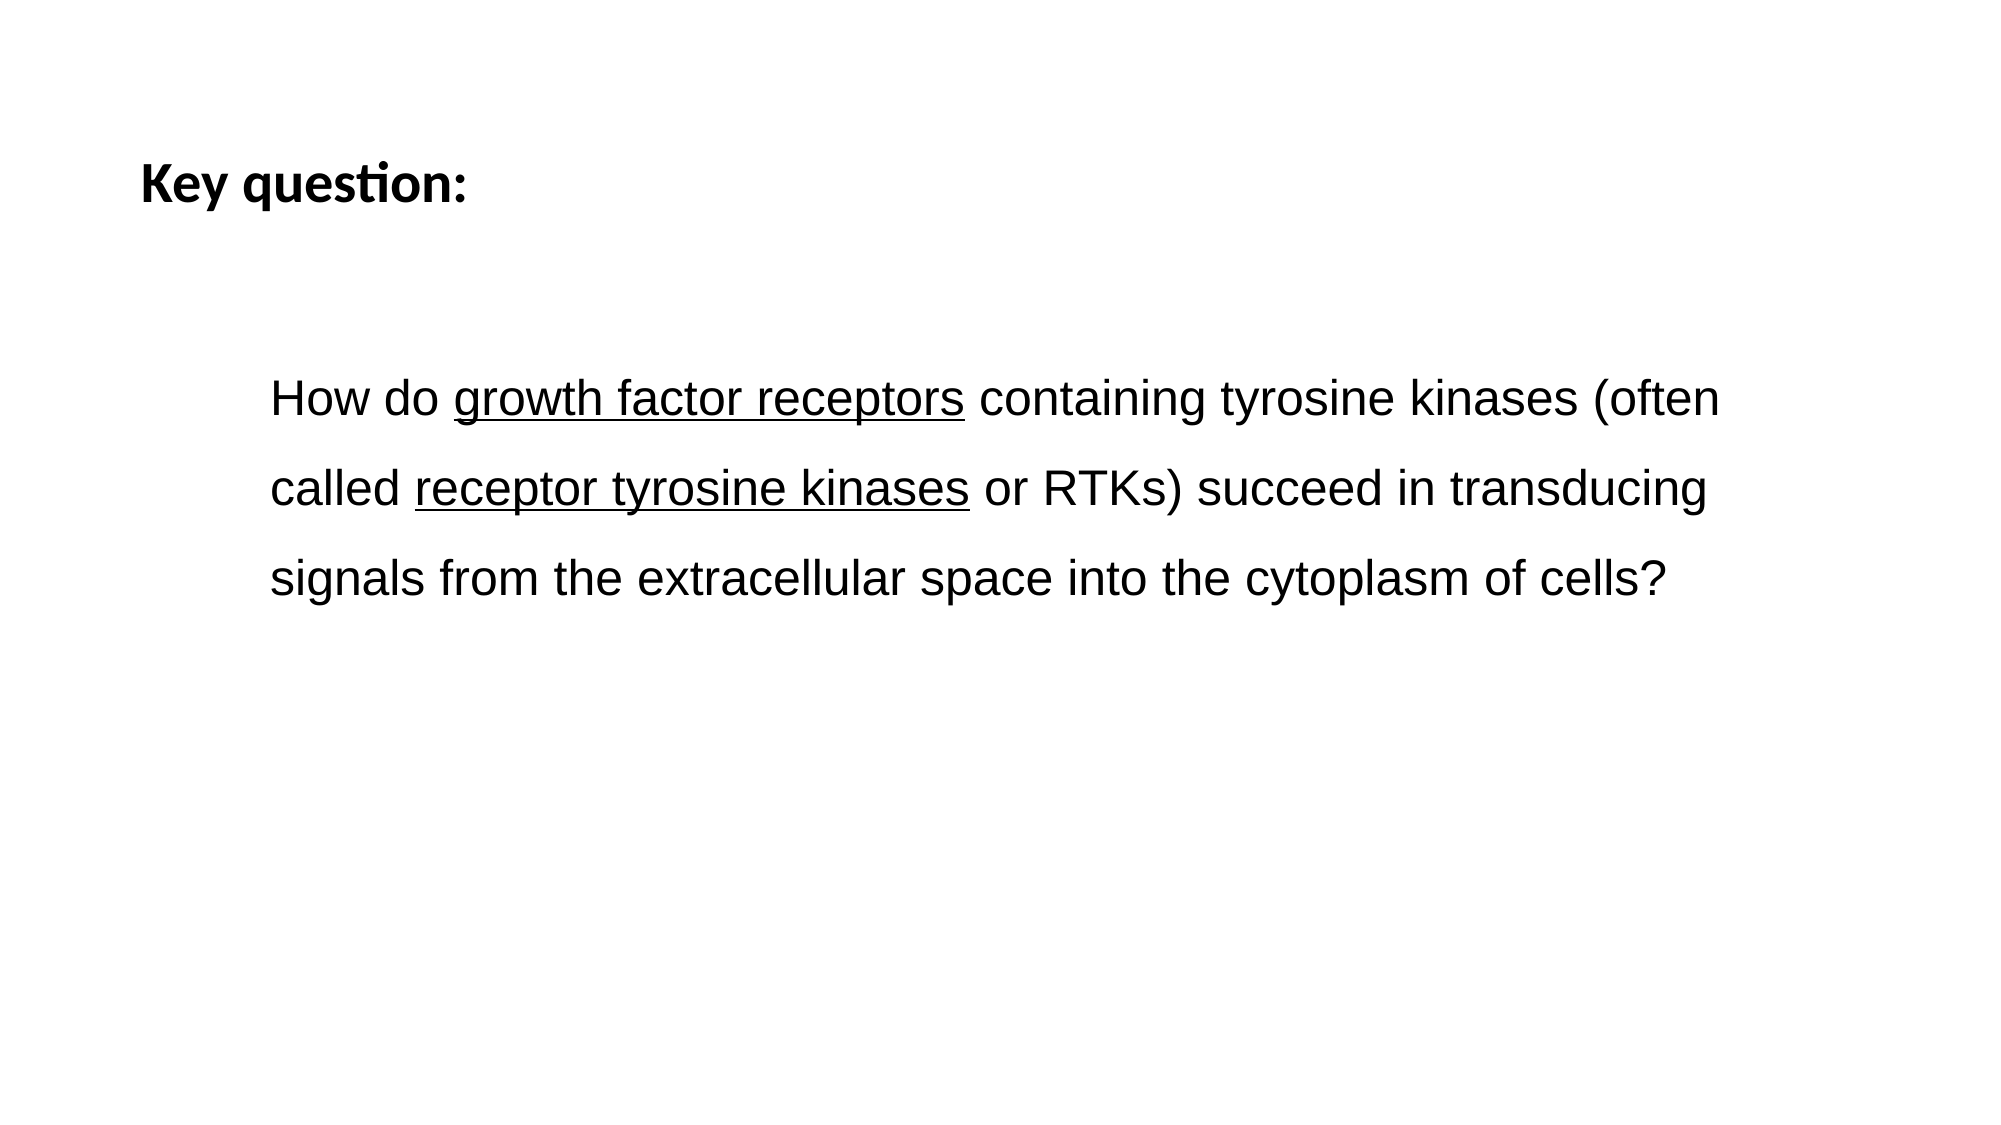

Key question:
How do growth factor receptors containing tyrosine kinases (often called receptor tyrosine kinases or RTKs) succeed in transducing signals from the extracellular space into the cytoplasm of cells?